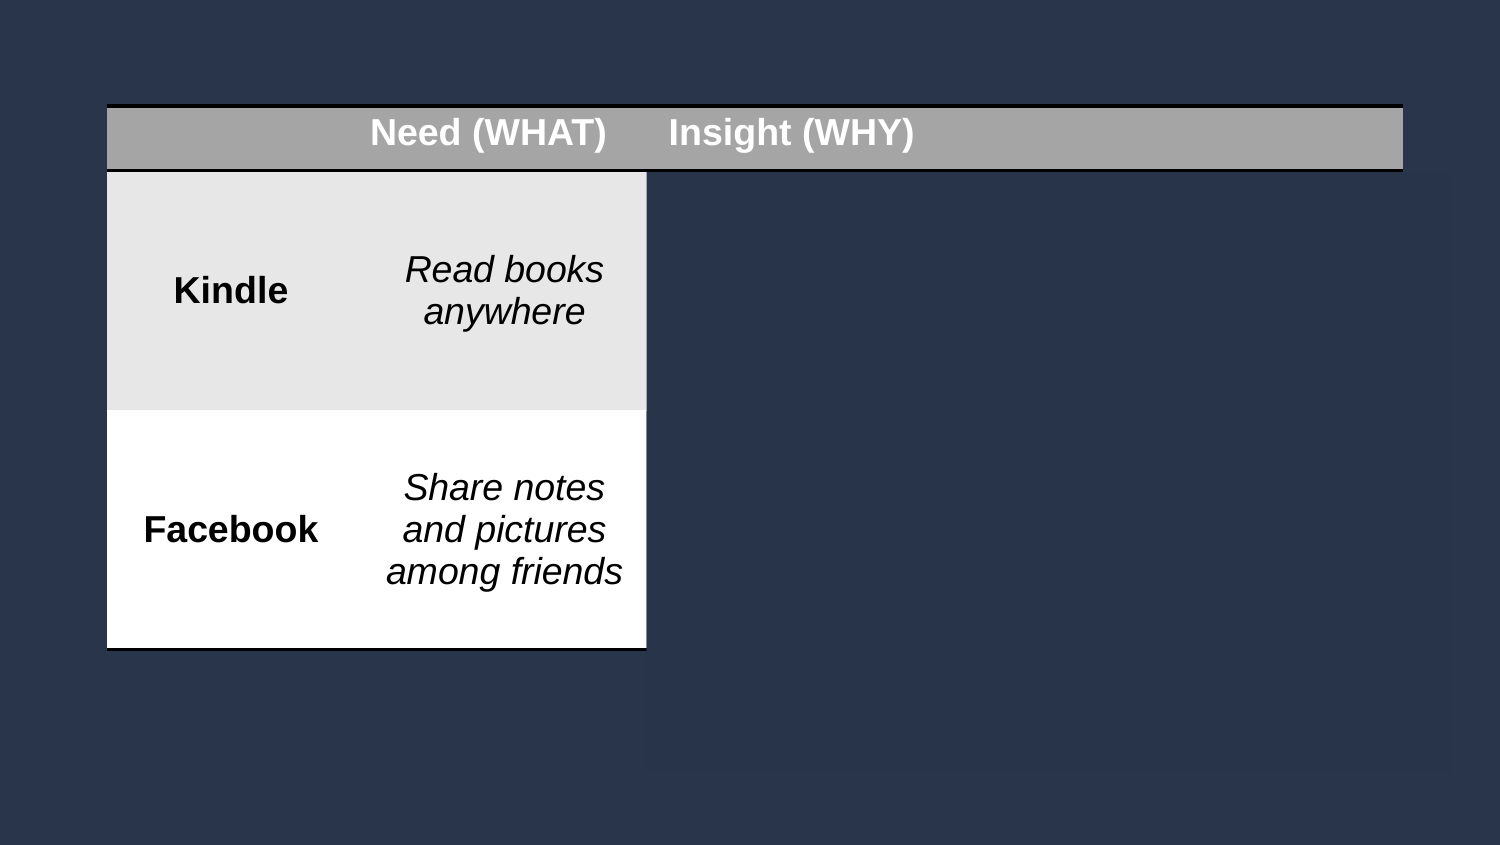

|  | Need (WHAT) | Insight (WHY) |
| --- | --- | --- |
| Kindle | Read books anywhere | Books are heavy, and I can never decide which ones I will want later. I can carry all of my books with me wherever I go, so I always have lots of options. |
| Facebook | Share notes and pictures among friends | It makes me feel good when I am validated (“liked” or “commented” on). Secretly, I like to “spy” on people and compare my life with theirs. |